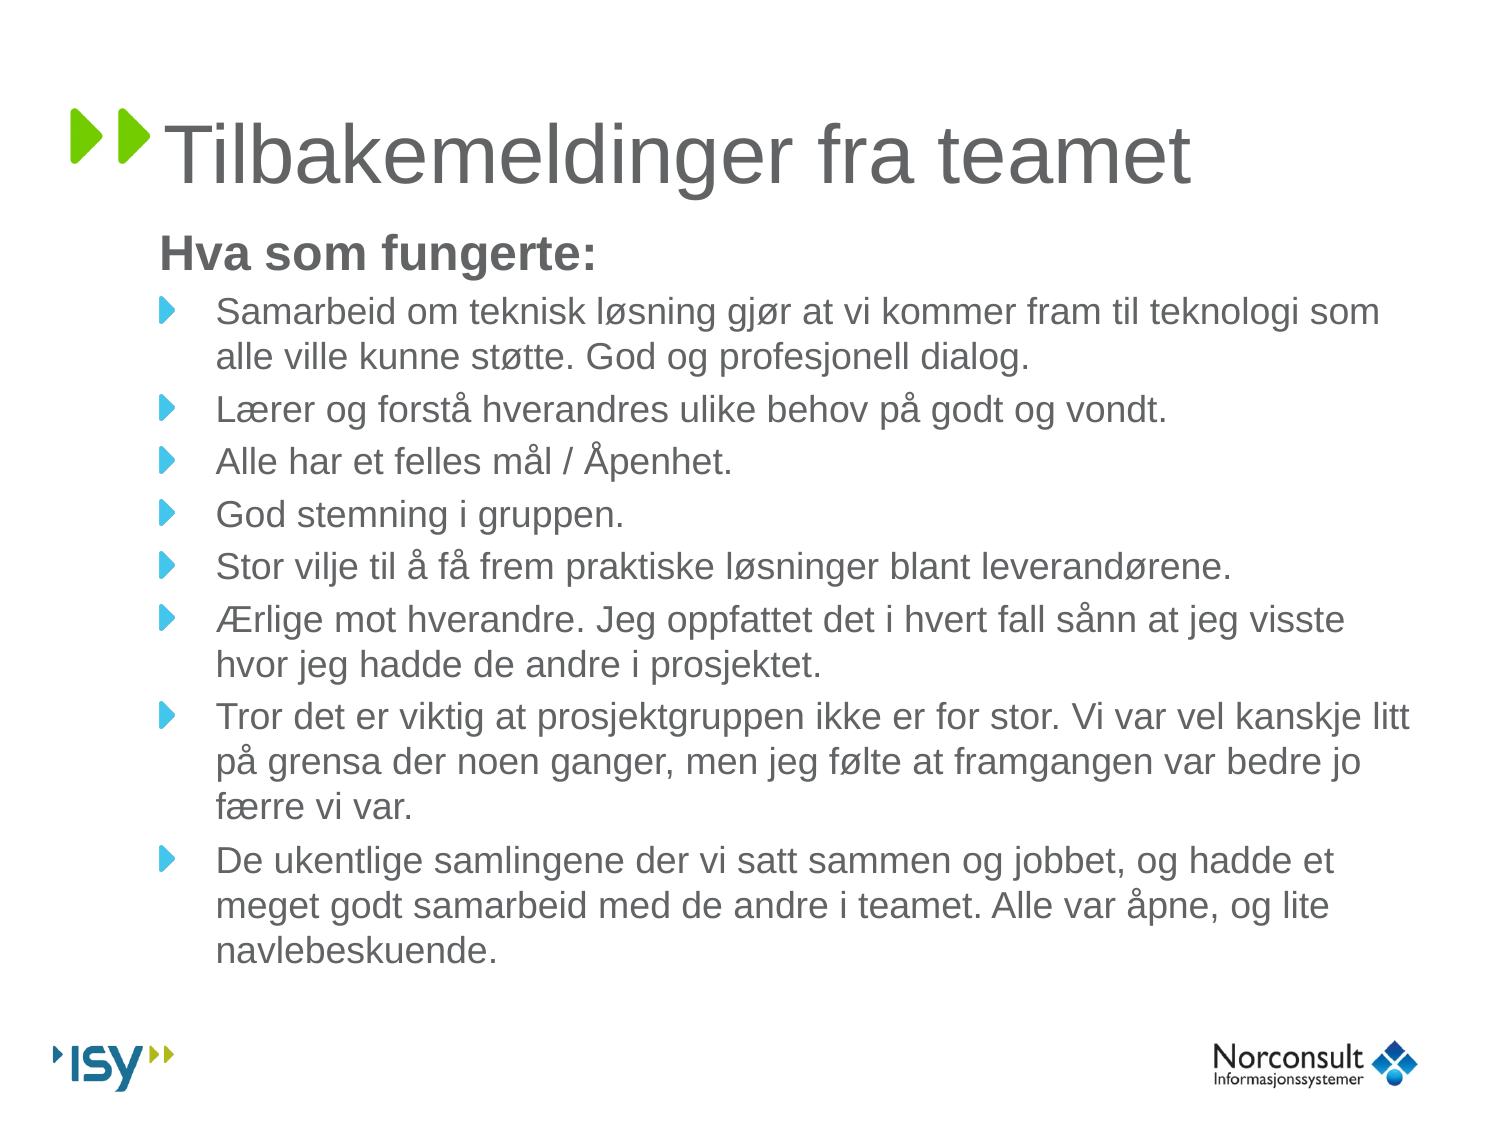

# Tilbakemeldinger fra teamet
Hva som fungerte:
Samarbeid om teknisk løsning gjør at vi kommer fram til teknologi som alle ville kunne støtte. God og profesjonell dialog.
Lærer og forstå hverandres ulike behov på godt og vondt.
Alle har et felles mål / Åpenhet.
God stemning i gruppen.
Stor vilje til å få frem praktiske løsninger blant leverandørene.
Ærlige mot hverandre. Jeg oppfattet det i hvert fall sånn at jeg visste hvor jeg hadde de andre i prosjektet.
Tror det er viktig at prosjektgruppen ikke er for stor. Vi var vel kanskje litt på grensa der noen ganger, men jeg følte at framgangen var bedre jo færre vi var.
De ukentlige samlingene der vi satt sammen og jobbet, og hadde et meget godt samarbeid med de andre i teamet. Alle var åpne, og lite navlebeskuende.